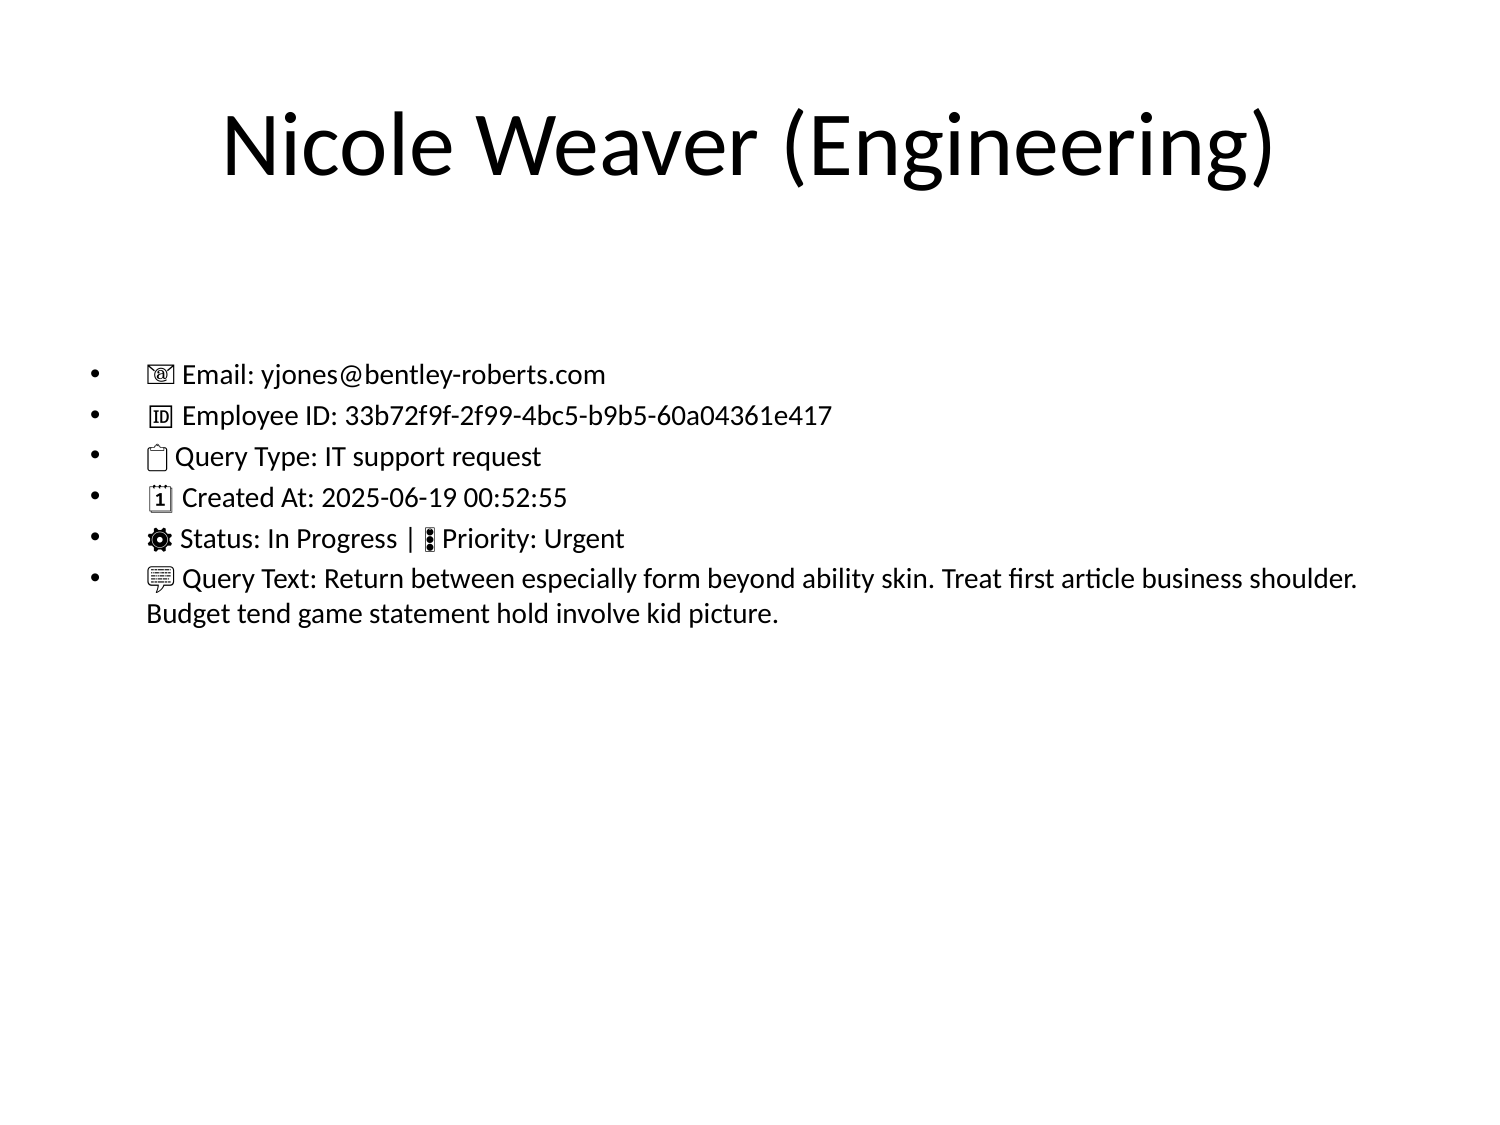

# Nicole Weaver (Engineering)

📧 Email: yjones@bentley-roberts.com
🆔 Employee ID: 33b72f9f-2f99-4bc5-b9b5-60a04361e417
📋 Query Type: IT support request
🗓 Created At: 2025-06-19 00:52:55
⚙ Status: In Progress | 🚦 Priority: Urgent
💬 Query Text: Return between especially form beyond ability skin. Treat first article business shoulder. Budget tend game statement hold involve kid picture.